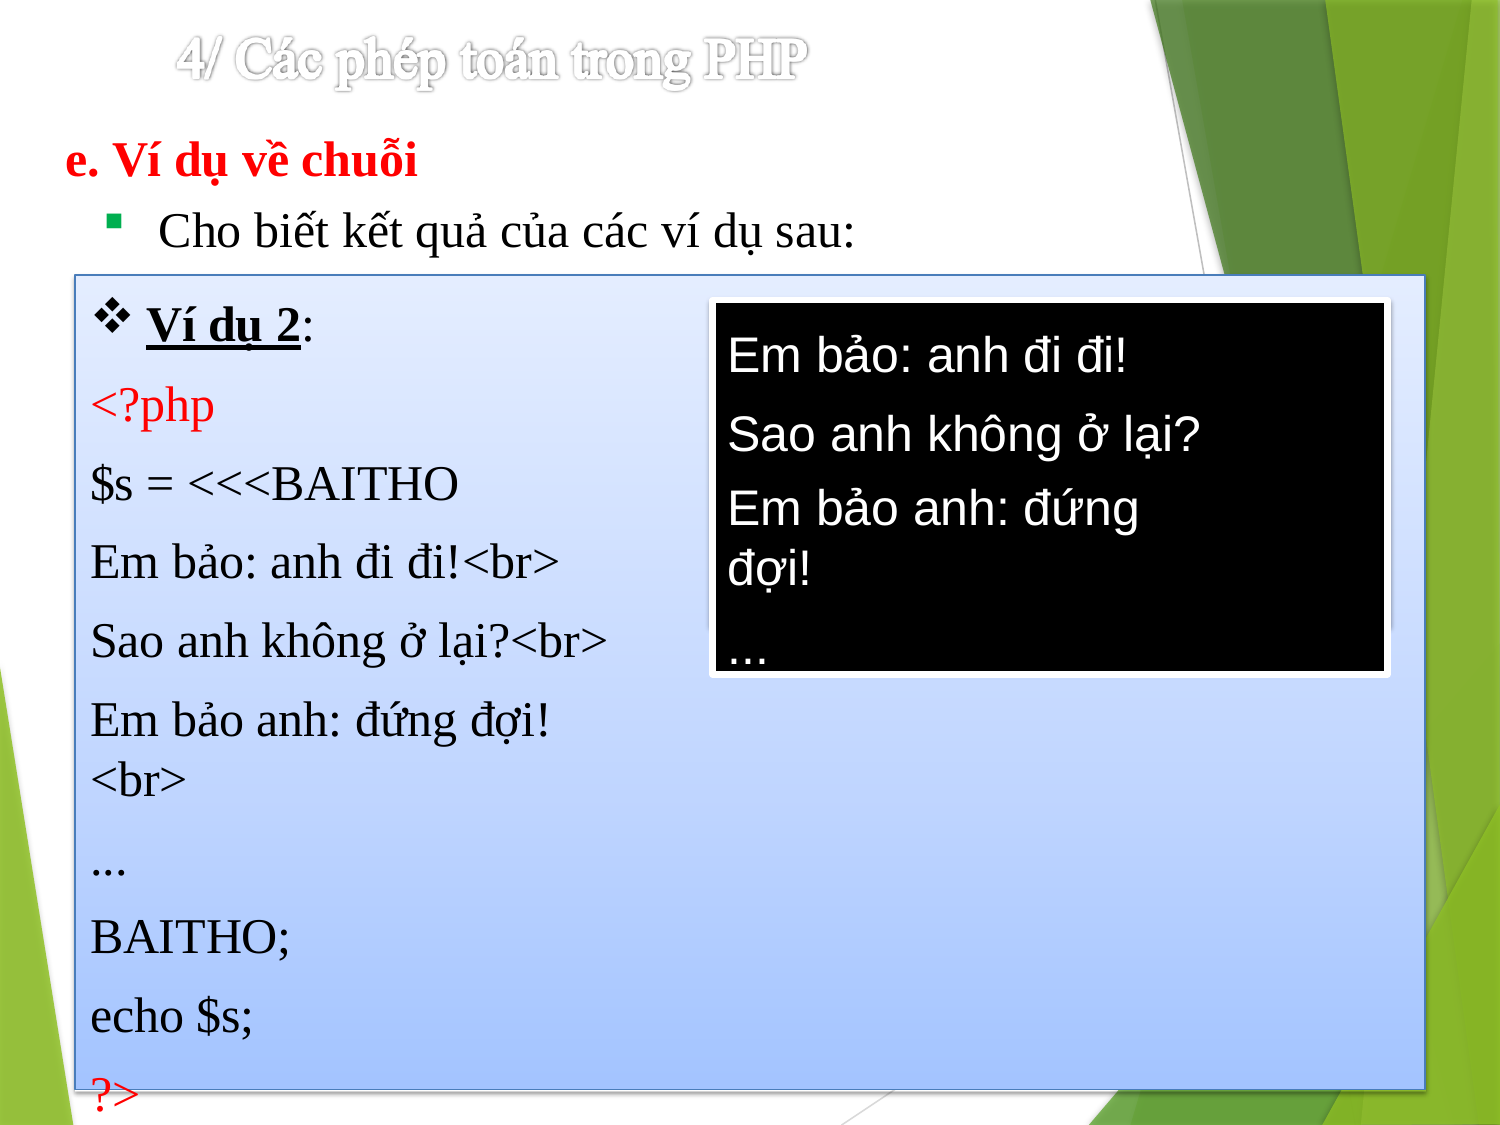

e. Ví dụ về chuỗi
Cho biết kết quả của các ví dụ sau:
Ví dụ 2:
<?php
$s = <<<BAITHO
Em bảo: anh đi đi!<br>  Sao anh không ở lại?<br>
Em bảo anh: đứng đợi!<br>
...  BAITHO;
echo $s;
?>

Em bảo: anh đi đi!  Sao anh không ở lại?
Em bảo anh: đứng đợi!
...